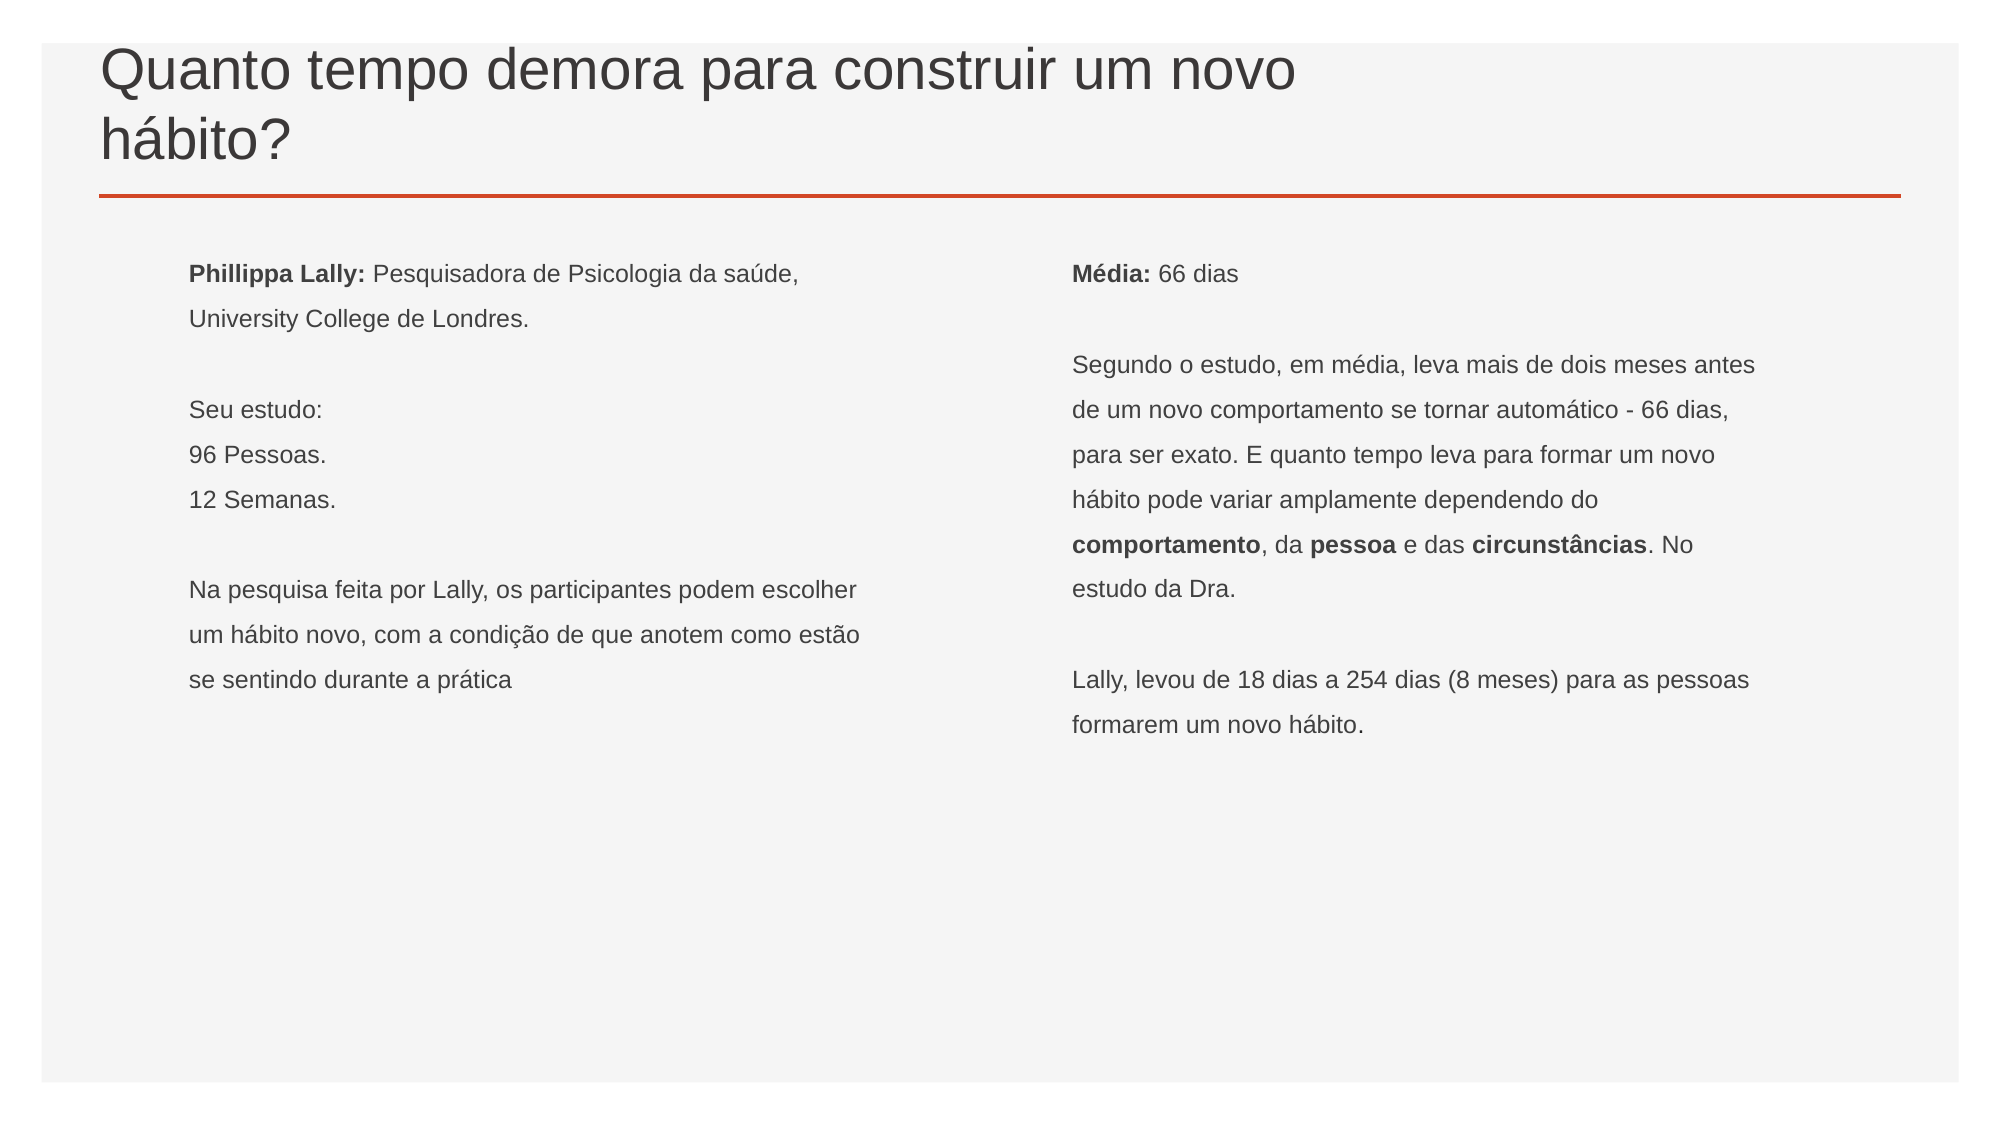

# Quanto tempo demora para construir um novo hábito?
Phillippa Lally: Pesquisadora de Psicologia da saúde, University College de Londres.
Seu estudo:
96 Pessoas.
12 Semanas.
Na pesquisa feita por Lally, os participantes podem escolher um hábito novo, com a condição de que anotem como estão se sentindo durante a prática
Média: 66 dias
Segundo o estudo, em média, leva mais de dois meses antes de um novo comportamento se tornar automático - 66 dias, para ser exato. E quanto tempo leva para formar um novo hábito pode variar amplamente dependendo do comportamento, da pessoa e das circunstâncias. No estudo da Dra.
Lally, levou de 18 dias a 254 dias (8 meses) para as pessoas formarem um novo hábito.